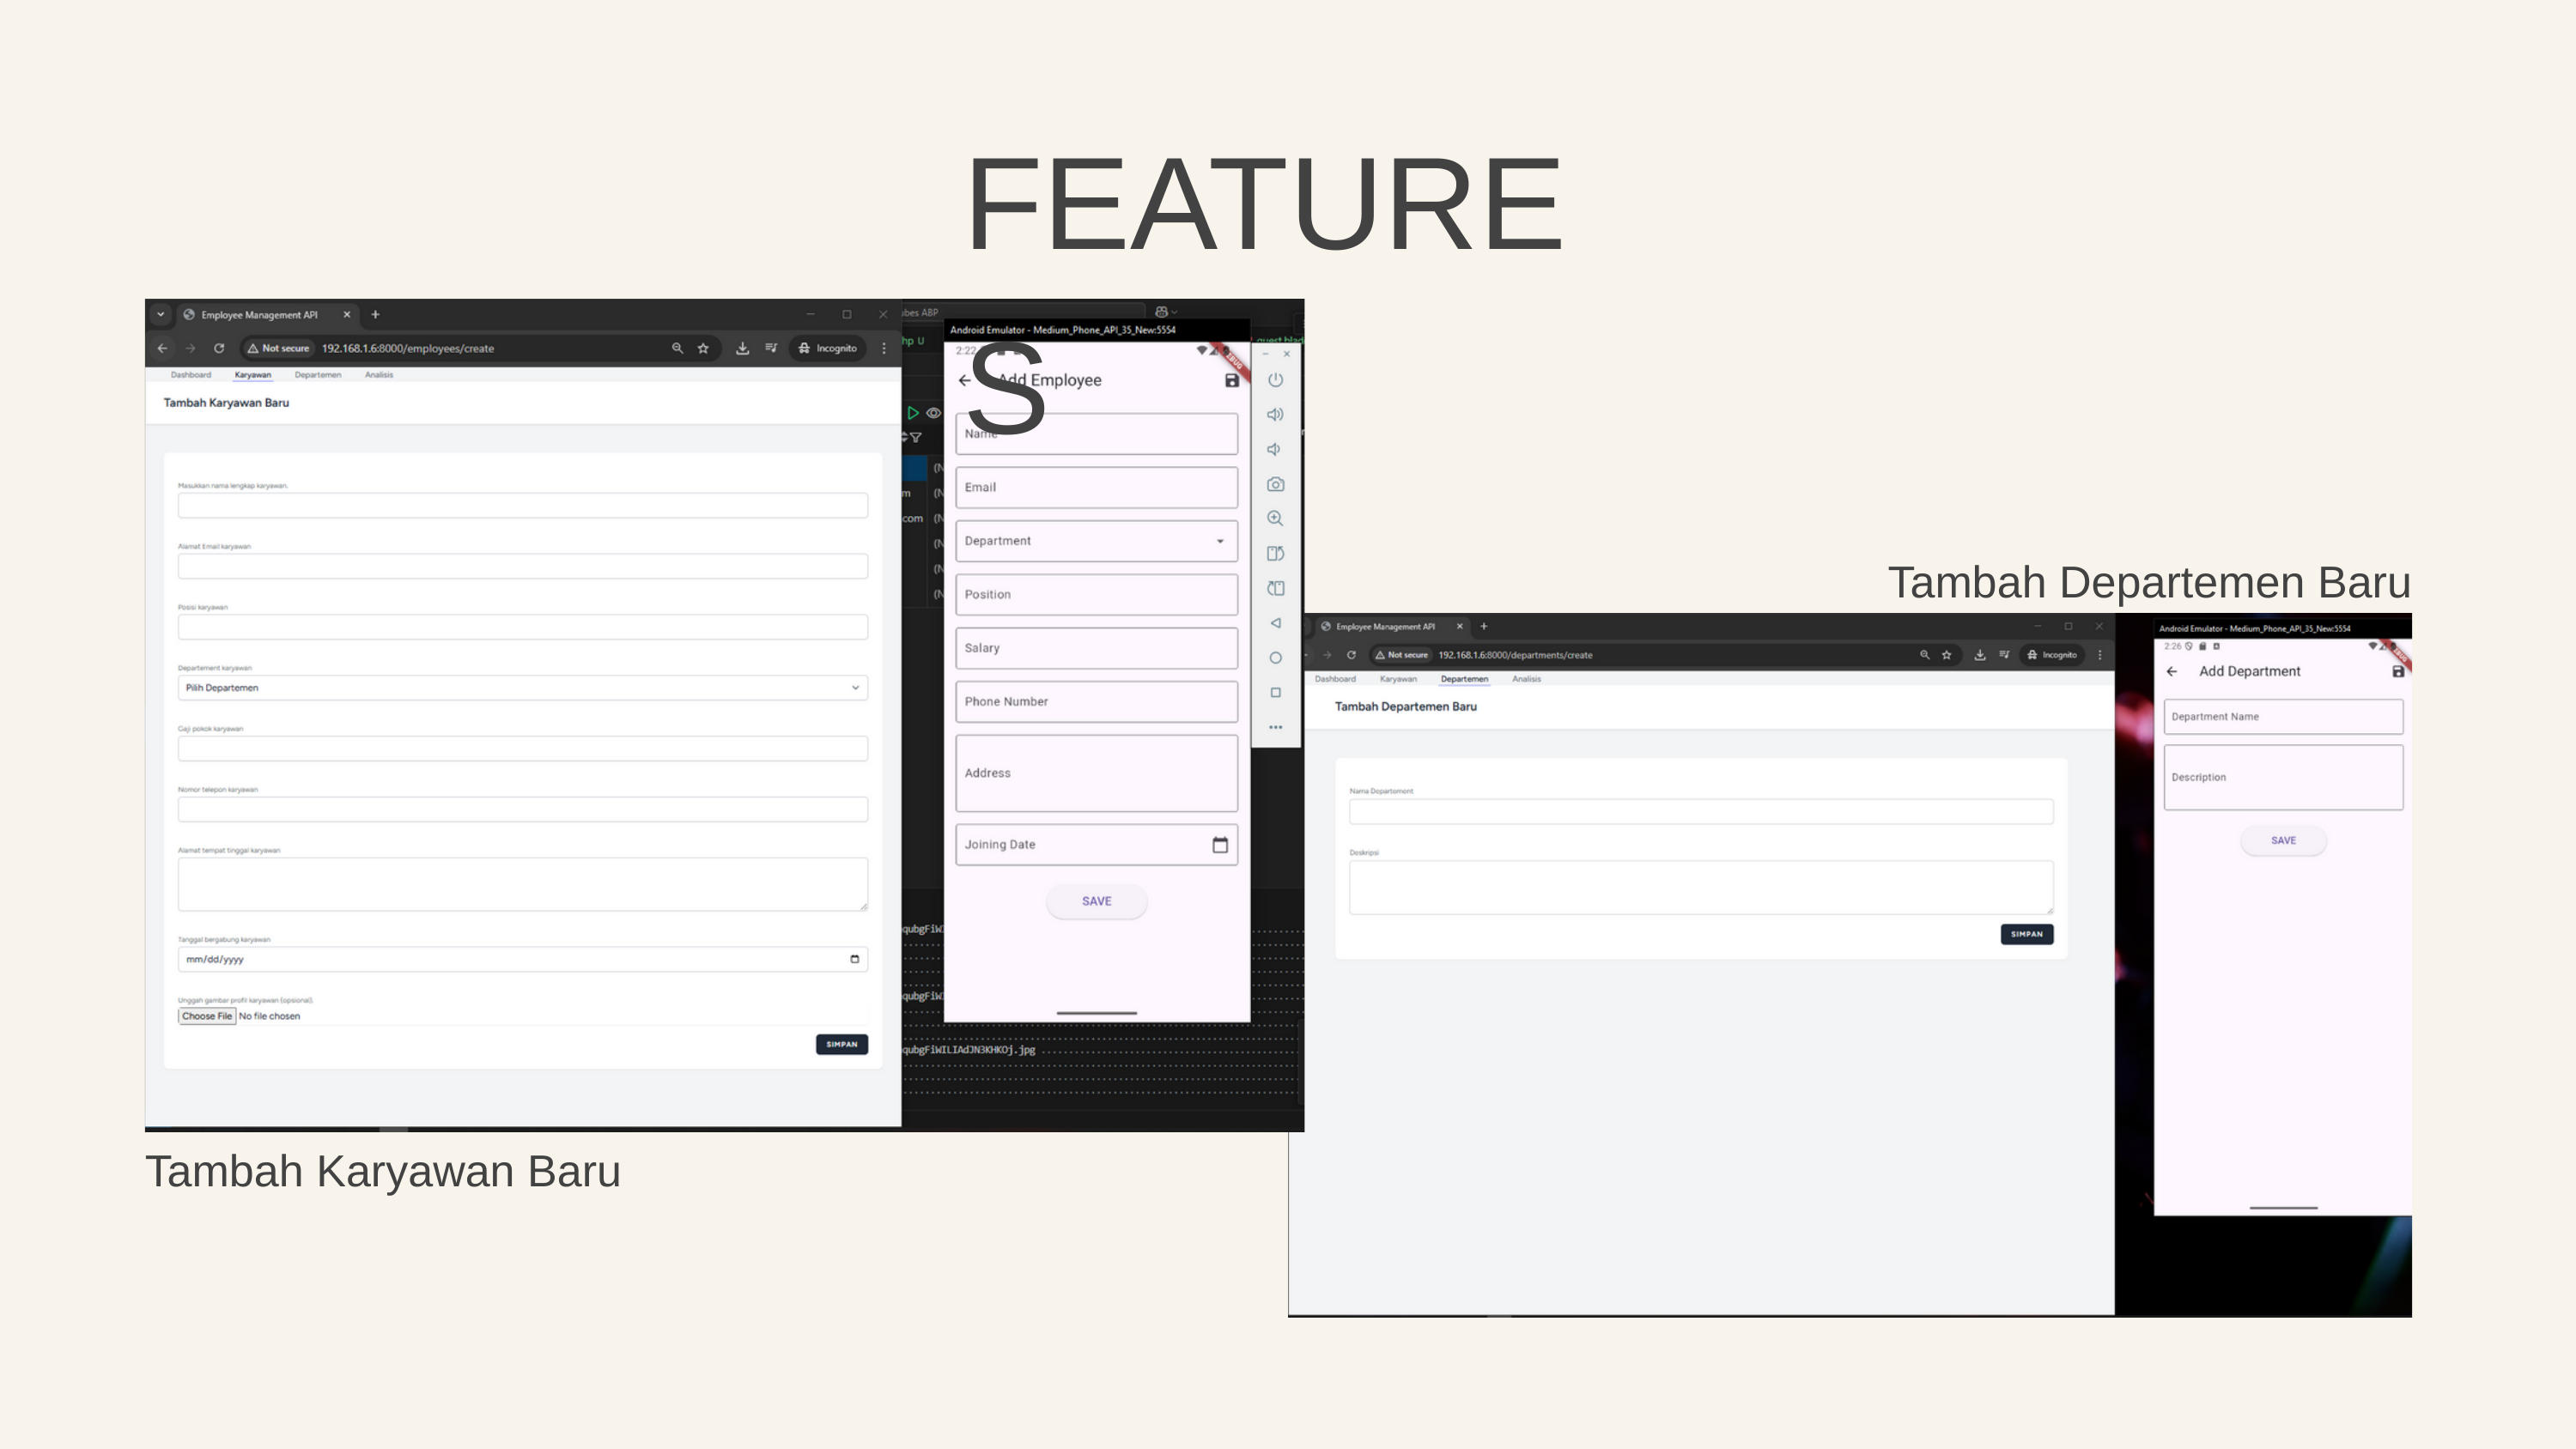

FEATURES

Tambah Departemen Baru

Tambah Karyawan Baru